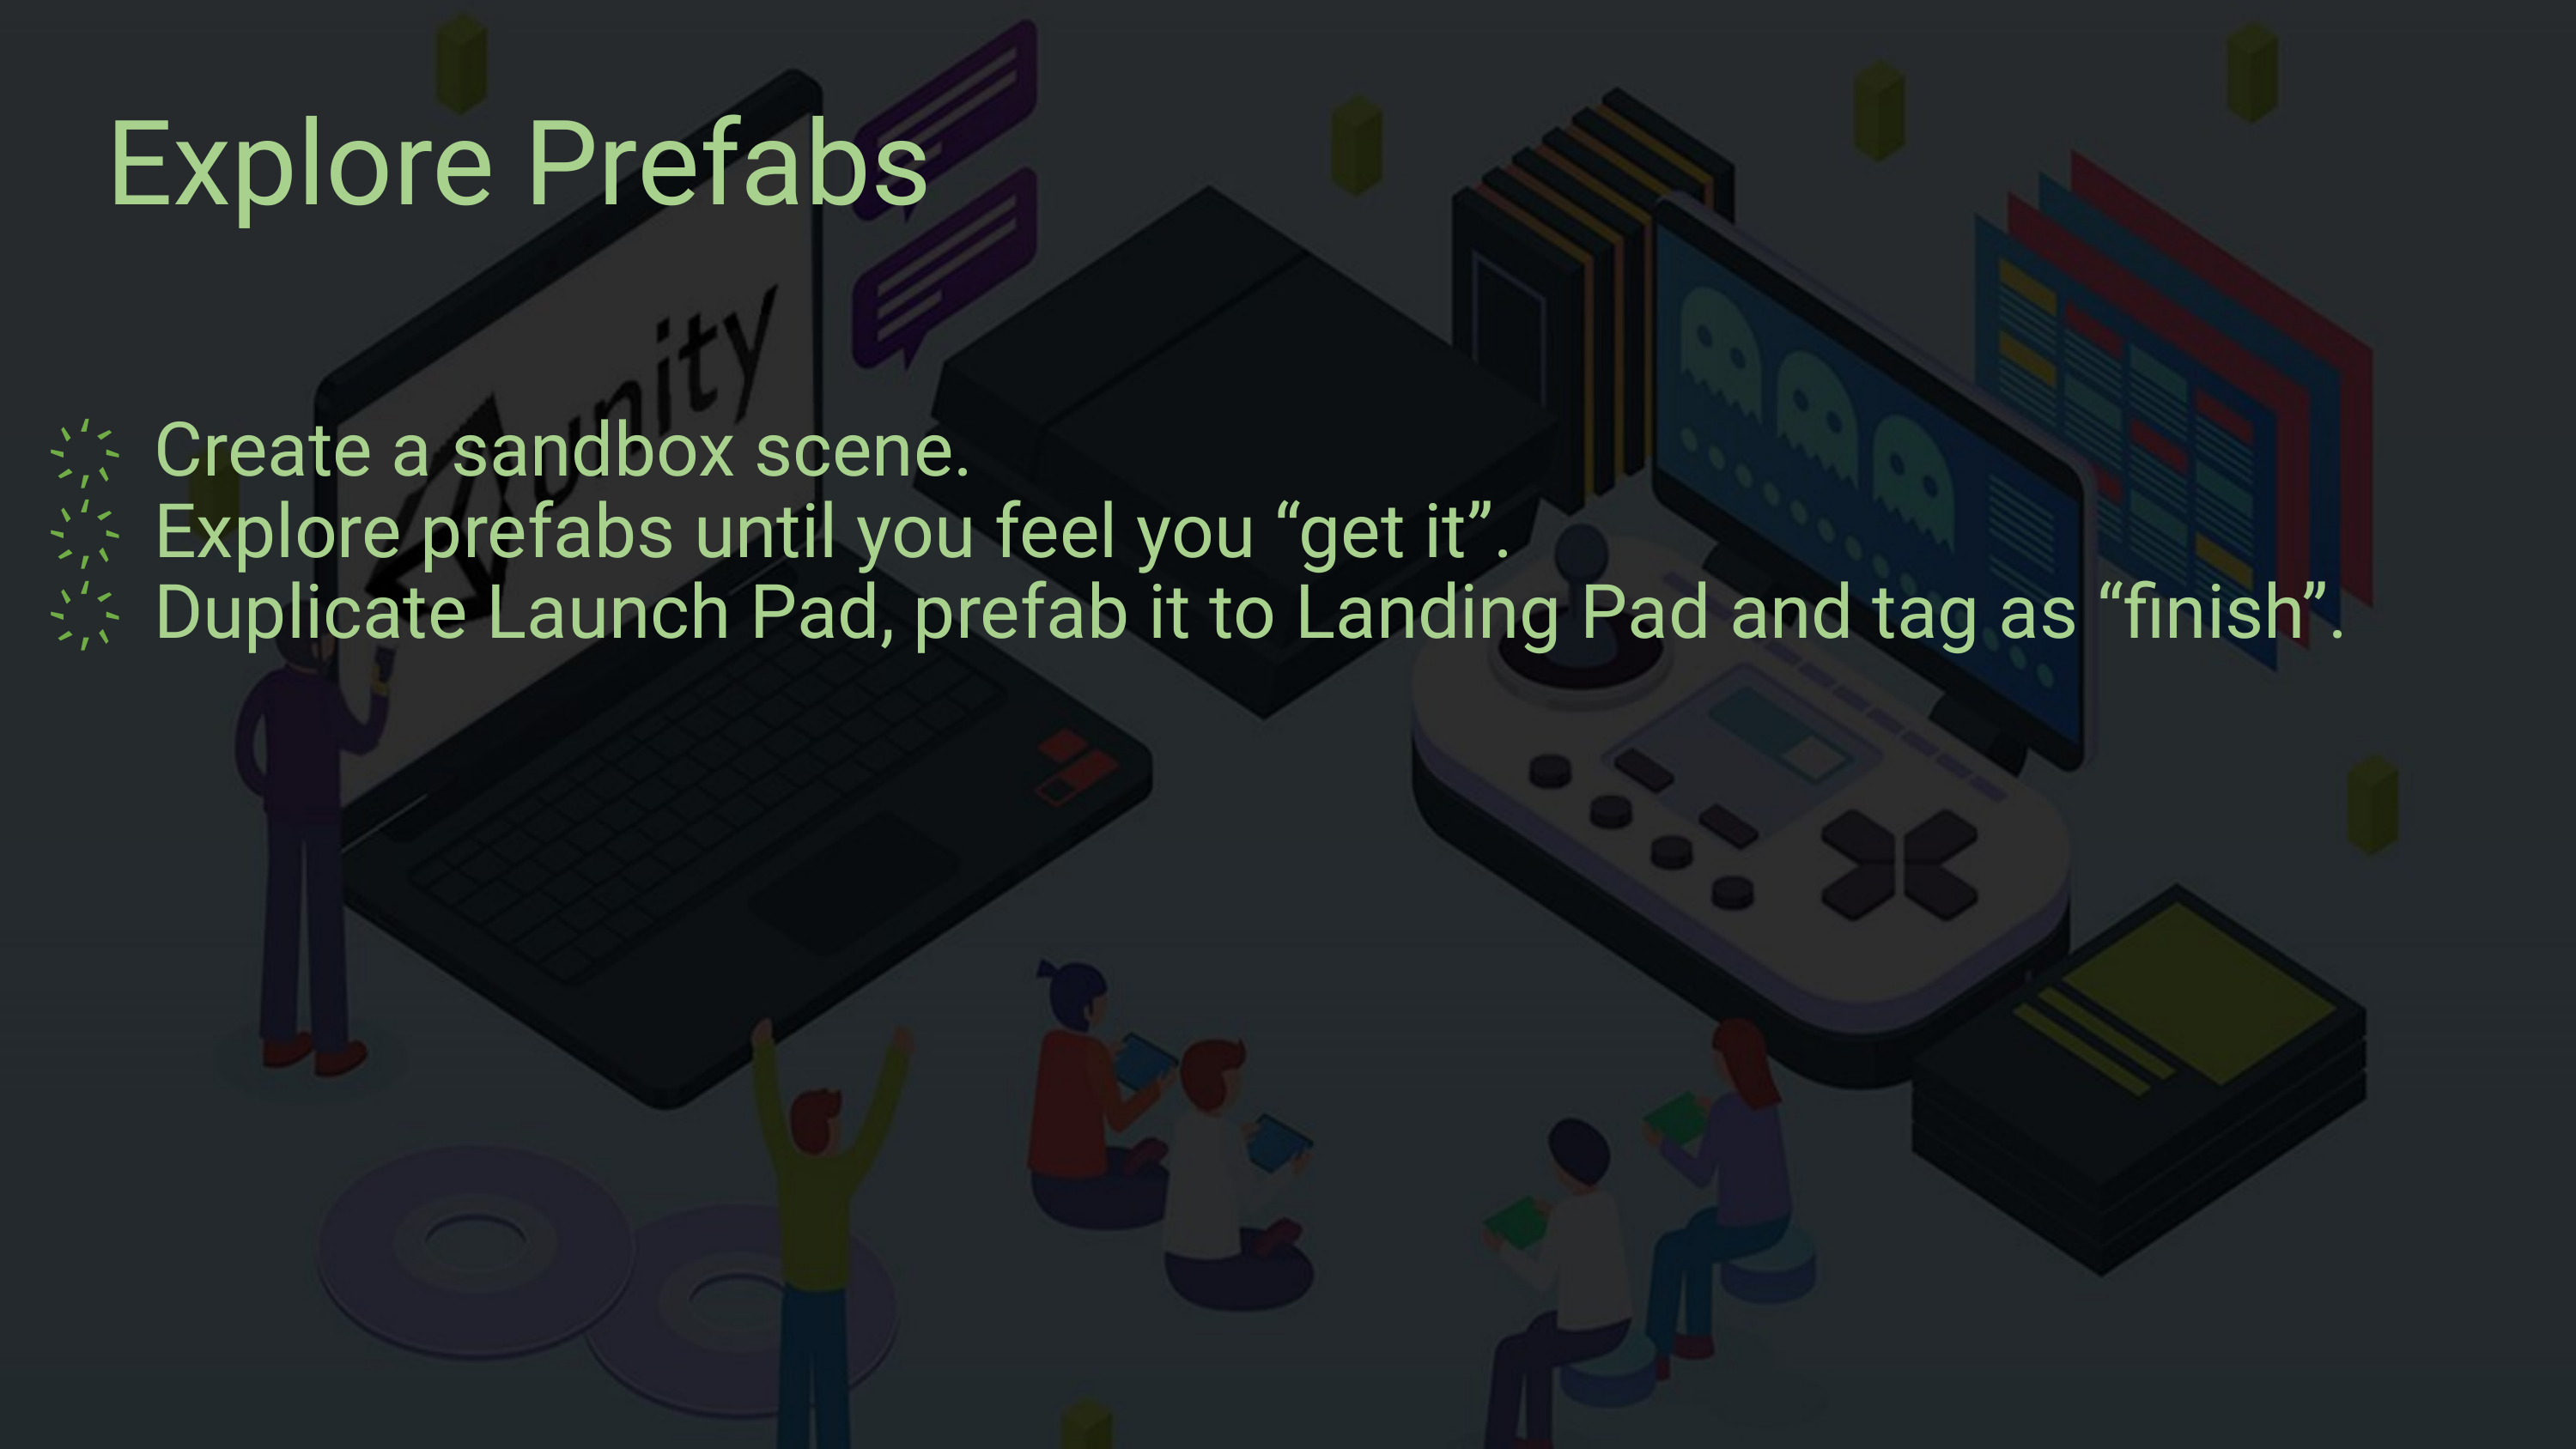

# Explore Prefabs
Create a sandbox scene.
Explore prefabs until you feel you “get it”.
Duplicate Launch Pad, prefab it to Landing Pad and tag as “finish”.